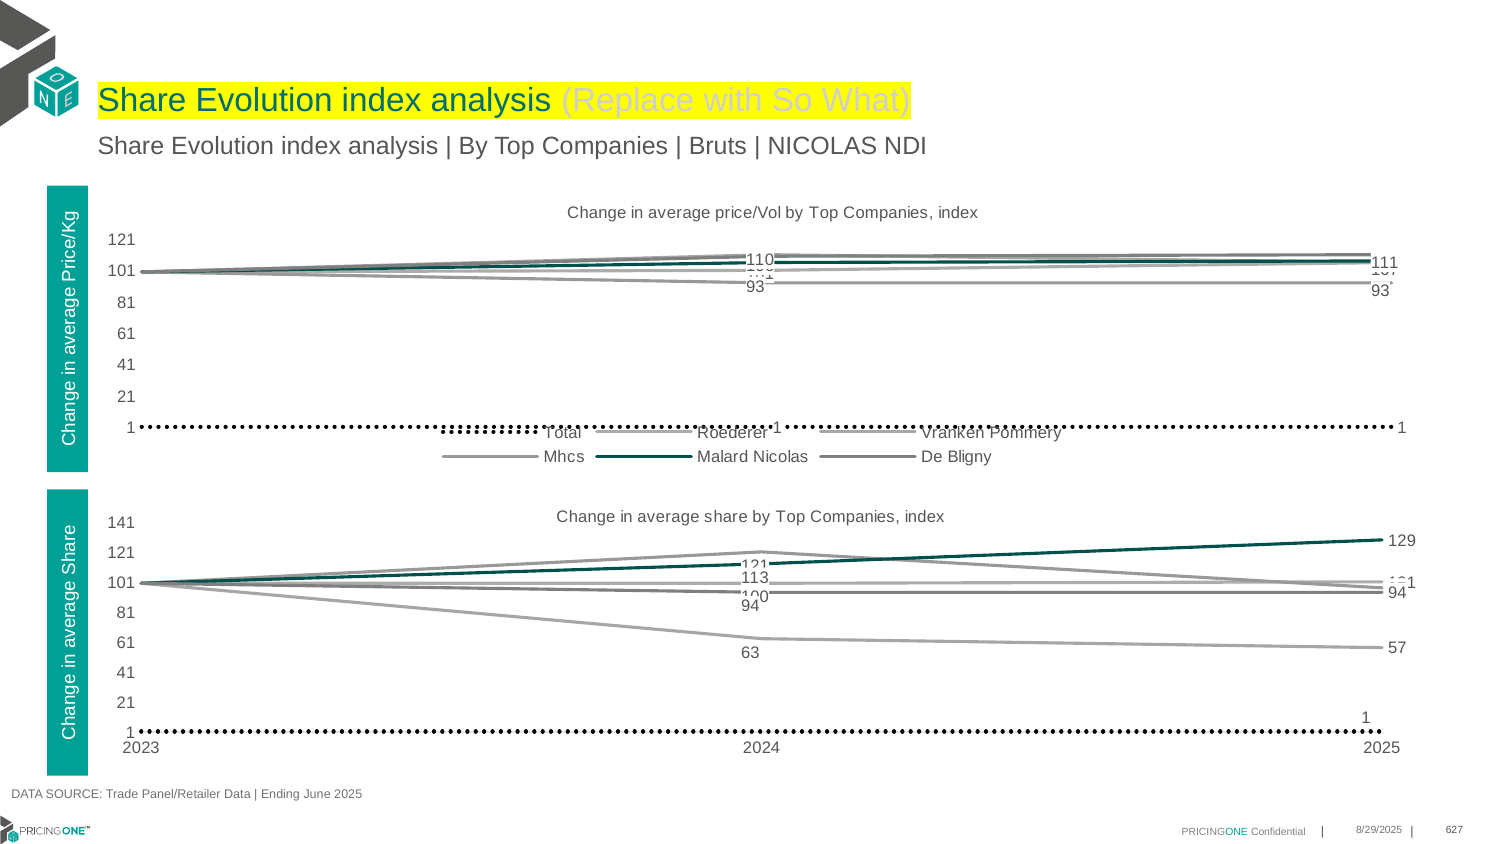

# Share Evolution index analysis (Replace with So What)
Share Evolution index analysis | By Top Companies | Bruts | NICOLAS NDI

### Chart: Change in average price/Vol by Top Companies, index

| Category | Total | Roederer | Vranken Pommery | Mhcs | Malard Nicolas | De Bligny |
|---|---|---|---|---|---|---|
| 2023 | 1.0 | 100.0 | 100.0 | 100.0 | 100.0 | 100.0 |
| 2024 | 1.04141208698271 | 101.0 | 111.0 | 93.0 | 106.0 | 110.0 |
| 2025 | 1.0297884014802408 | 106.0 | 106.0 | 93.0 | 107.0 | 111.0 |
Change in average Price/Kg

### Chart: Change in average share by Top Companies, index

| Category | Total | Roederer | Vranken Pommery | Mhcs | Malard Nicolas | De Bligny |
|---|---|---|---|---|---|---|
| 2023 | 1.0 | 100.0 | 100.0 | 100.0 | 100.0 | 100.0 |
| 2024 | 1.0 | 100.0 | 63.0 | 121.0 | 113.0 | 94.0 |
| 2025 | 1.0 | 101.0 | 57.0 | 97.0 | 129.0 | 94.0 |
Change in average Share
DATA SOURCE: Trade Panel/Retailer Data | Ending June 2025

8/29/2025
627